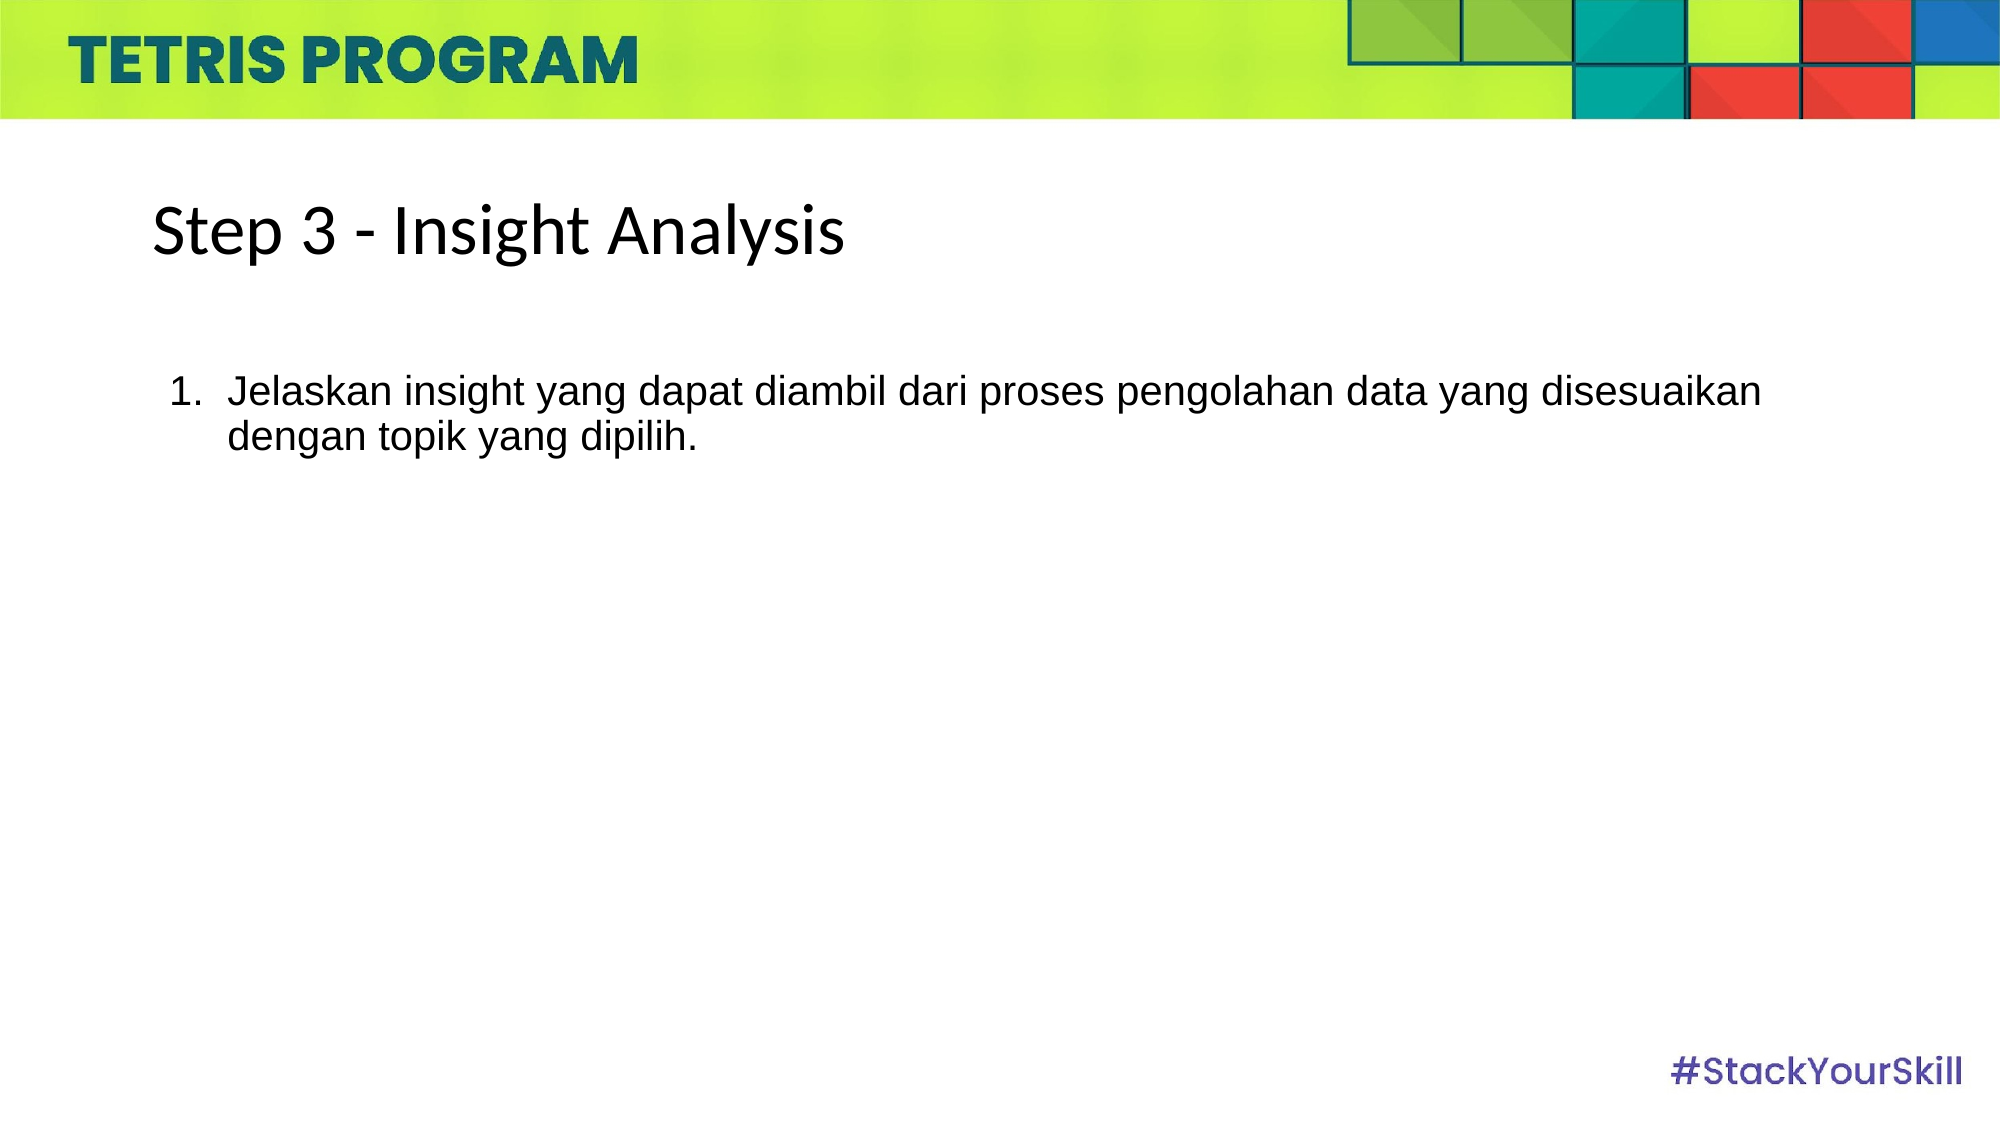

# Step 3 - Insight Analysis
Jelaskan insight yang dapat diambil dari proses pengolahan data yang disesuaikan dengan topik yang dipilih.